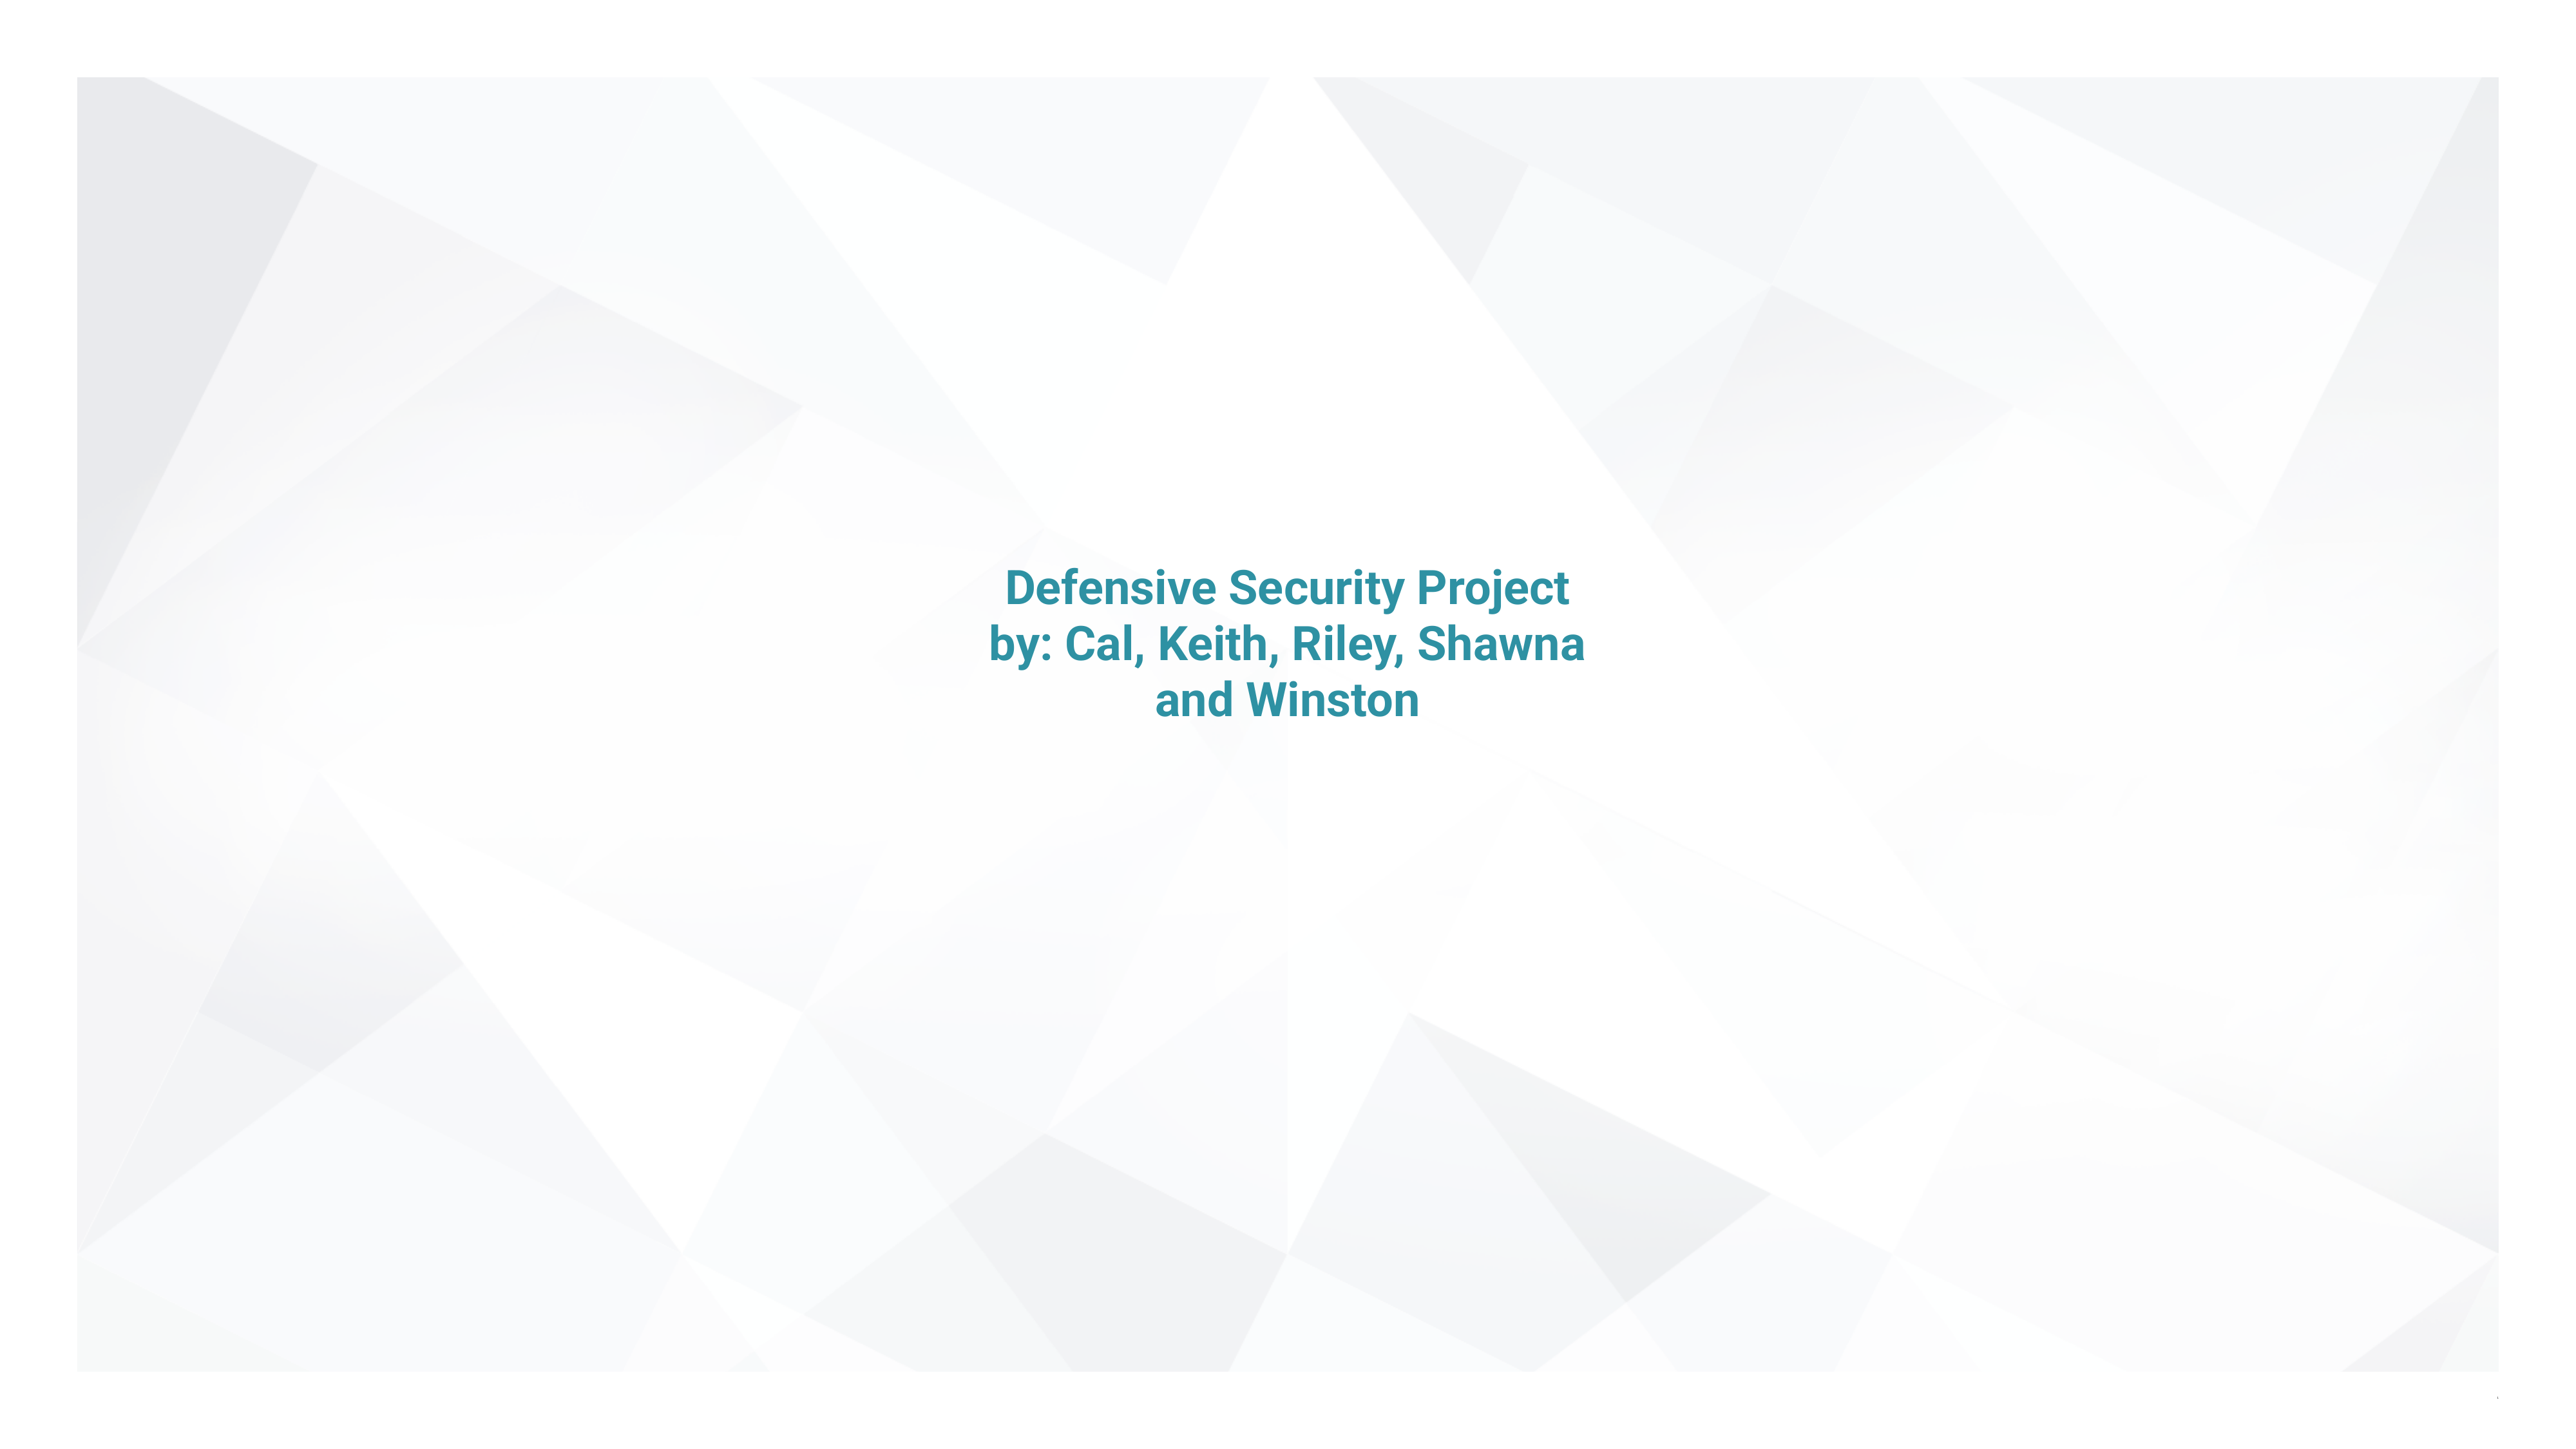

# Defensive Security Project
by: Cal, Keith, Riley, Shawna
and Winston

1